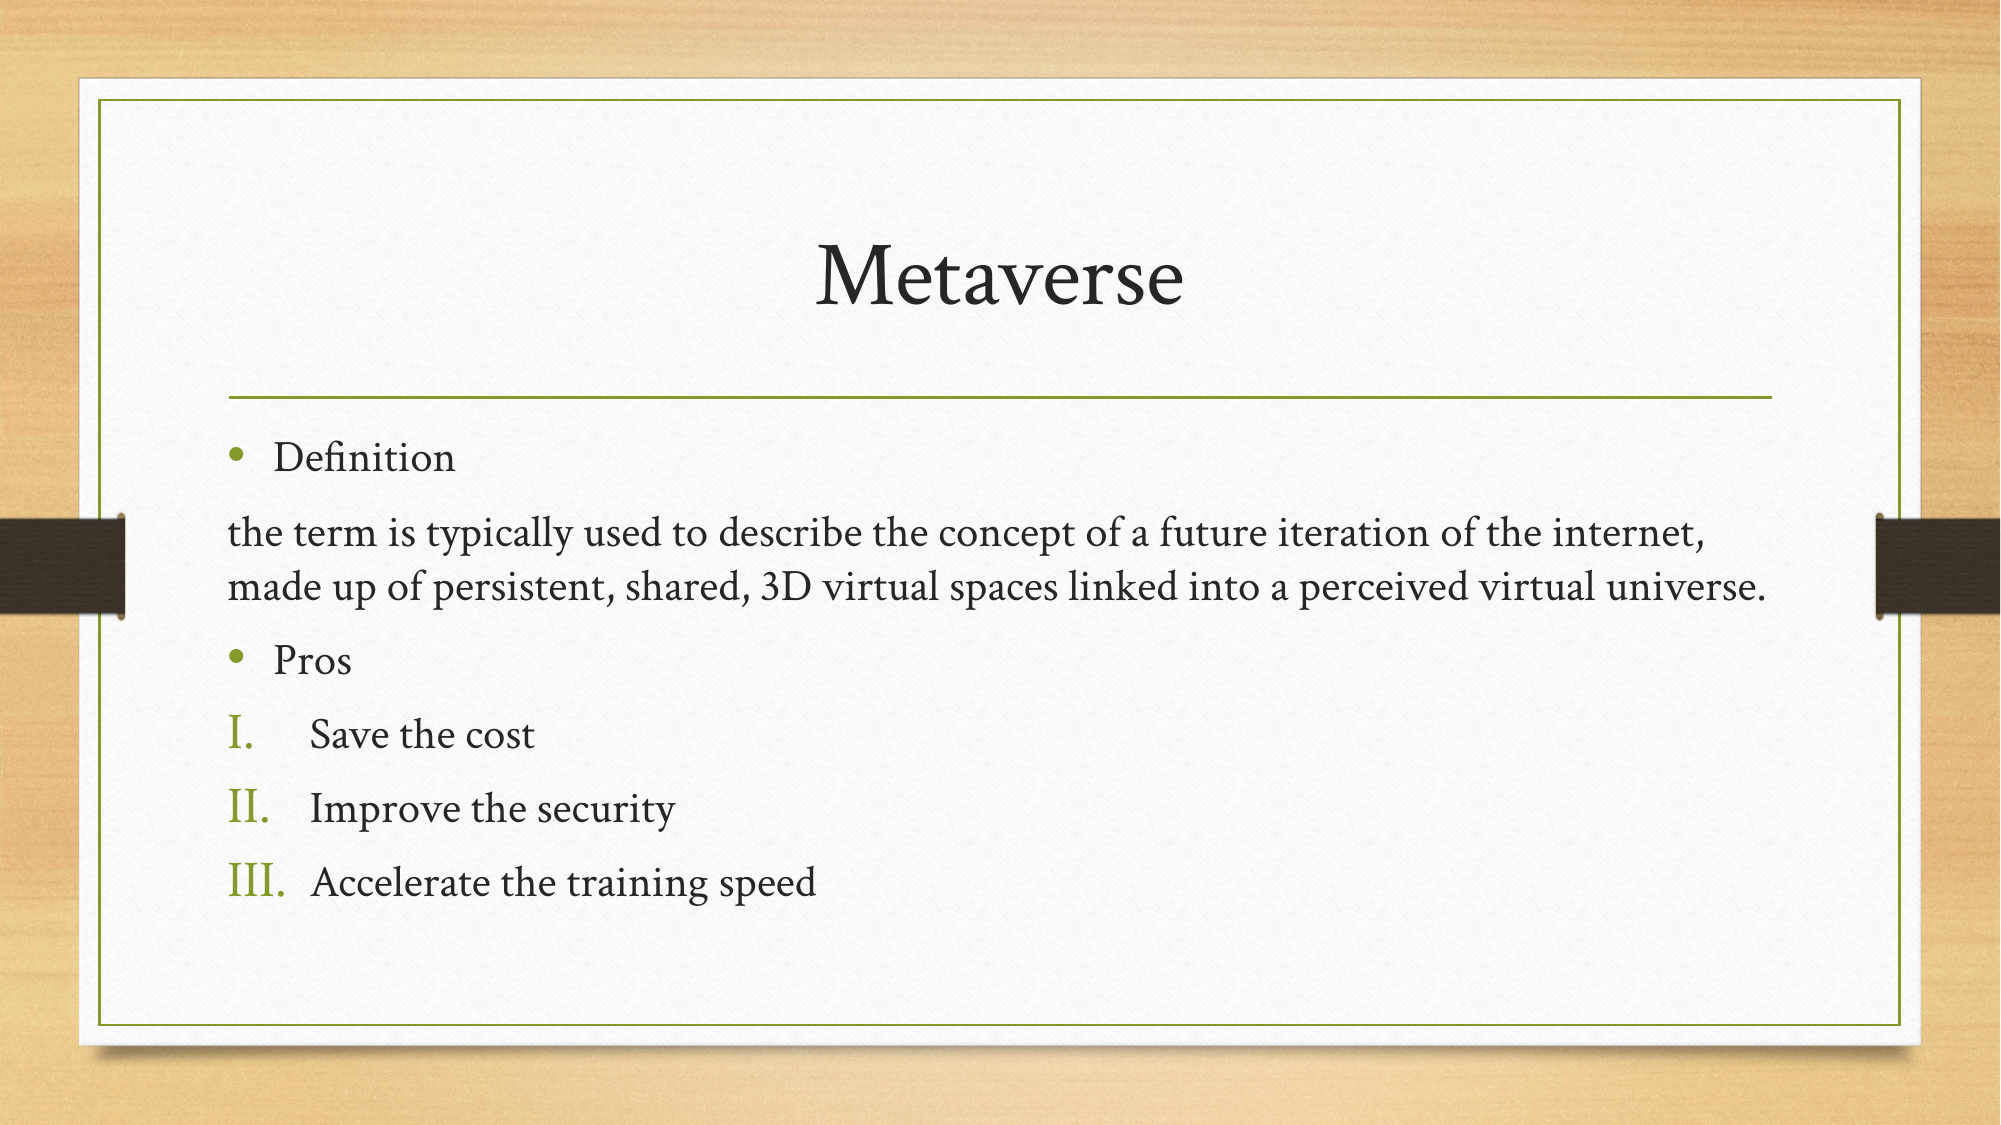

# Metaverse
Definition
the term is typically used to describe the concept of a future iteration of the internet, made up of persistent, shared, 3D virtual spaces linked into a perceived virtual universe.
Pros
Save the cost
Improve the security
Accelerate the training speed